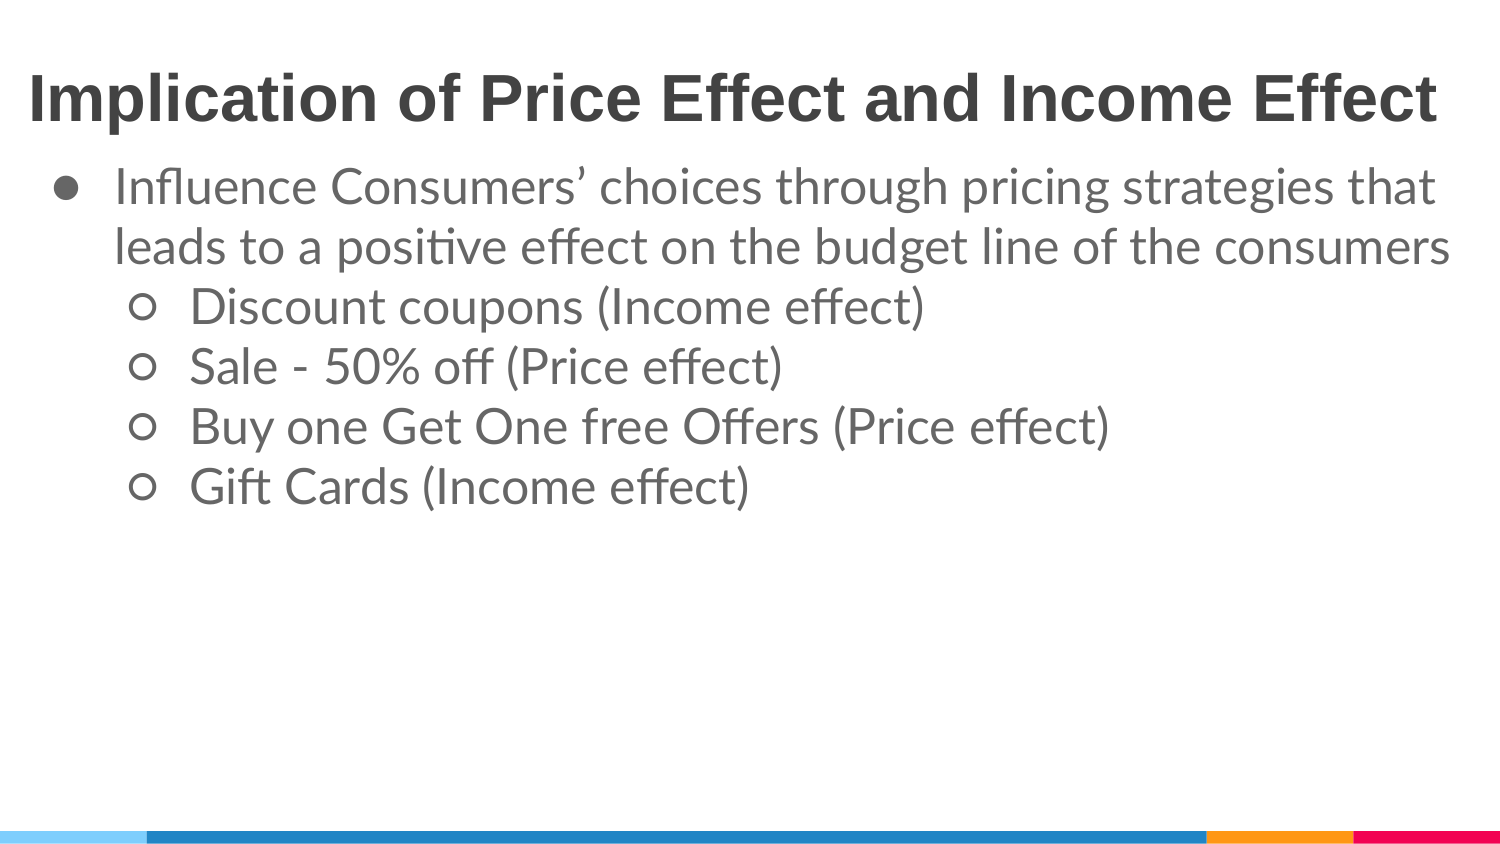

# Implication of Price Effect and Income Effect
Influence Consumers’ choices through pricing strategies that leads to a positive effect on the budget line of the consumers
Discount coupons (Income effect)
Sale - 50% off (Price effect)
Buy one Get One free Offers (Price effect)
Gift Cards (Income effect)